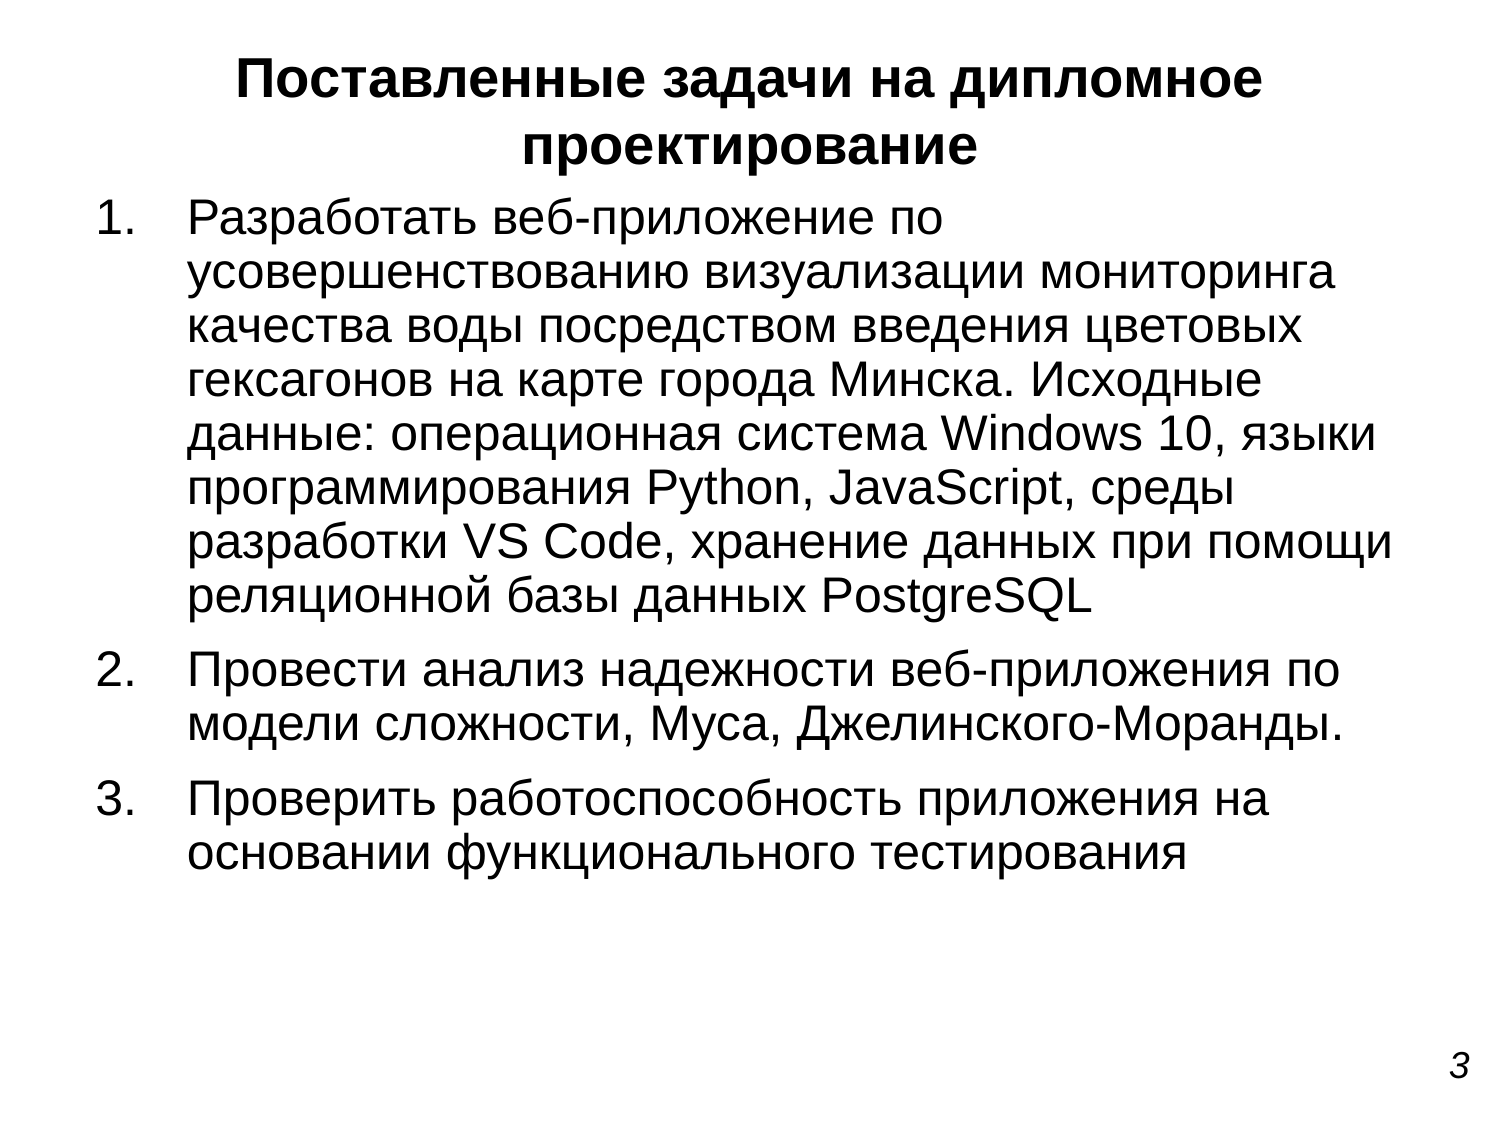

Поставленные задачи на дипломное проектирование
Разработать веб-приложение по усовершенствованию визуализации мониторинга качества воды посредством введения цветовых гексагонов на карте города Минска. Исходные данные: операционная система Windows 10, языки программирования Python, JavaScript, среды разработки VS Code, хранение данных при помощи реляционной базы данных PostgreSQL
Провести анализ надежности веб-приложения по модели сложности, Муса, Джелинского-Моранды.
Проверить работоспособность приложения на основании функционального тестирования

3